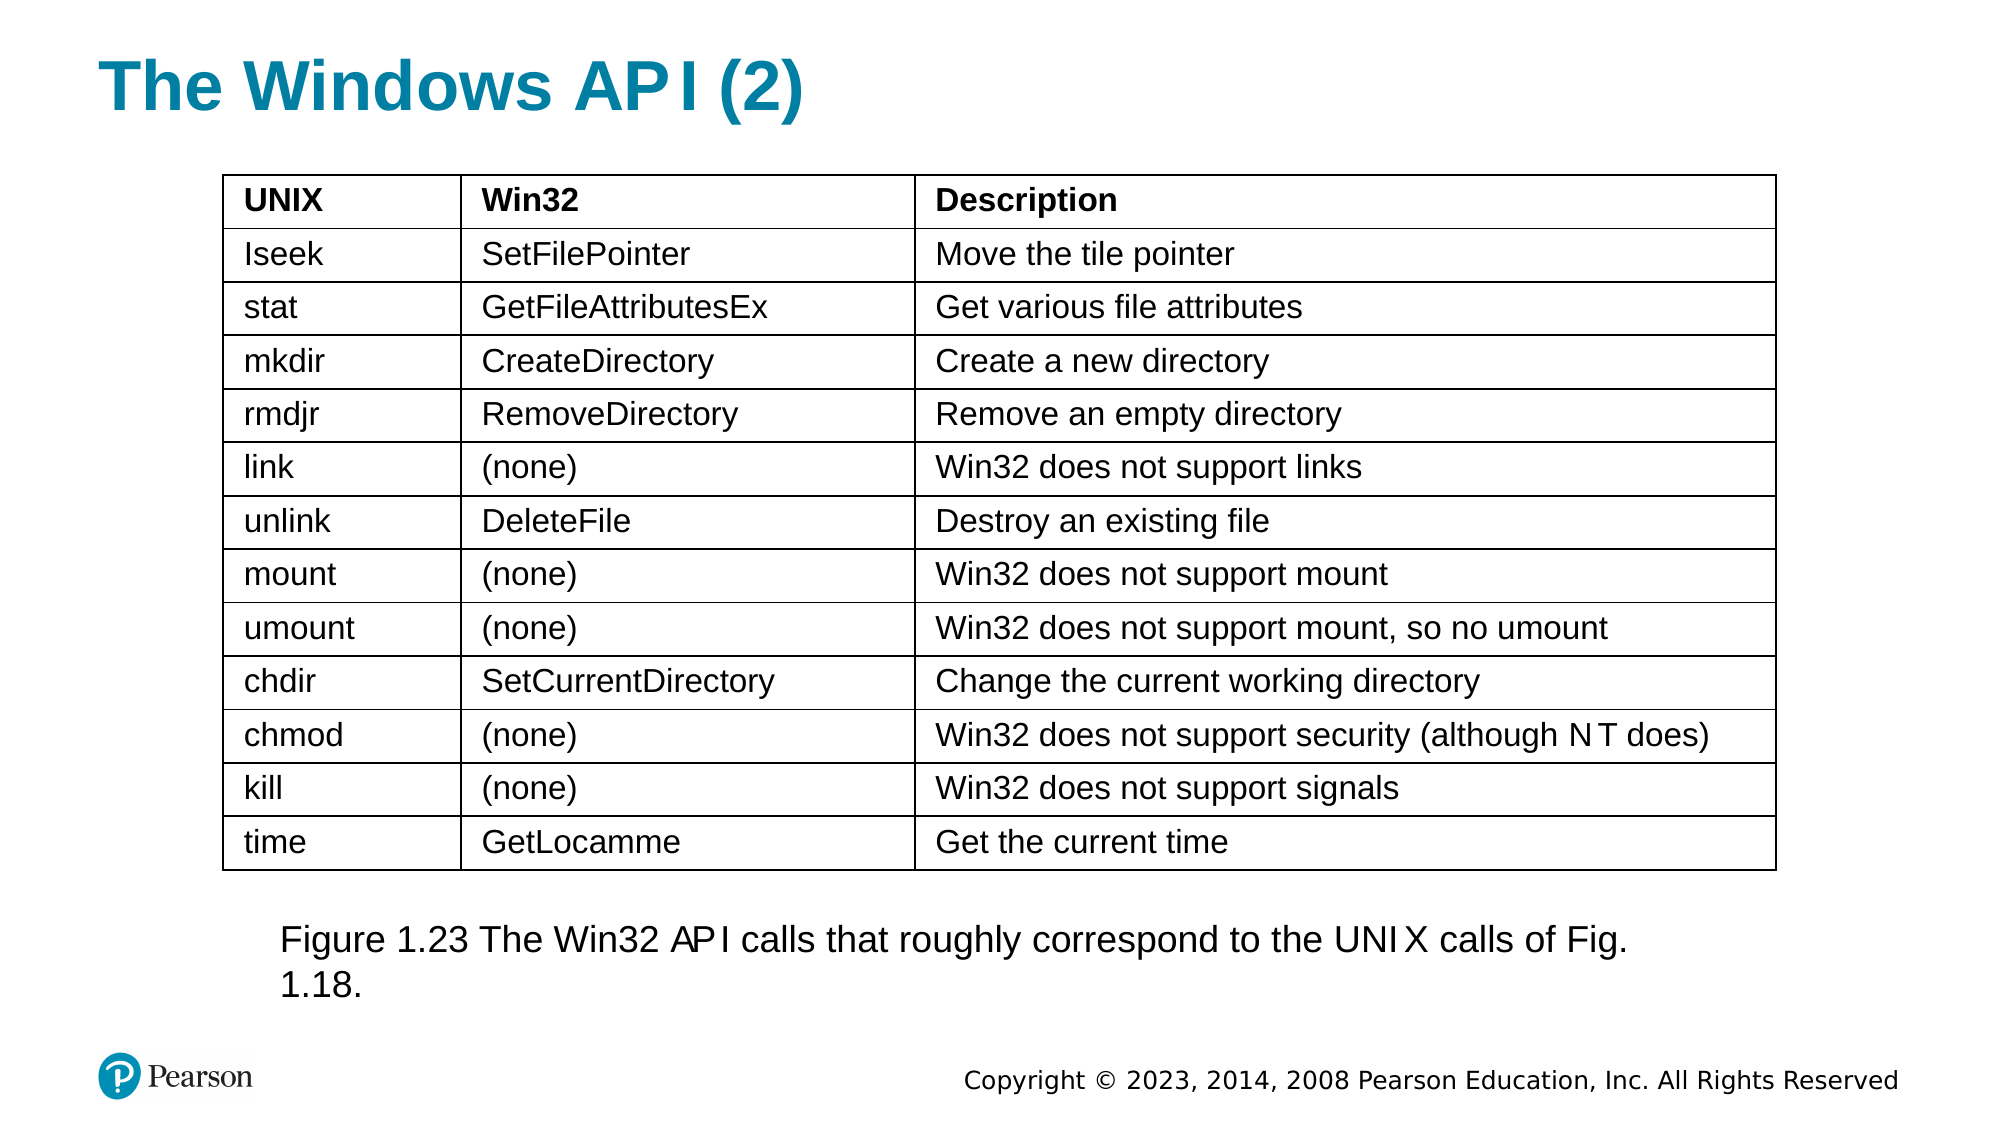

# The Windows A P I (2)
| UNIX | Win32 | Description |
| --- | --- | --- |
| Iseek | SetFilePointer | Move the tile pointer |
| stat | GetFileAttributesEx | Get various file attributes |
| mkdir | CreateDirectory | Create a new directory |
| rmdjr | RemoveDirectory | Remove an empty directory |
| link | (none) | Win32 does not support links |
| unlink | DeleteFile | Destroy an existing file |
| mount | (none) | Win32 does not support mount |
| umount | (none) | Win32 does not support mount, so no umount |
| chdir | SetCurrentDirectory | Change the current working directory |
| chmod | (none) | Win32 does not support security (although N T does) |
| kill | (none) | Win32 does not support signals |
| time | GetLocamme | Get the current time |
Figure 1.23 The Win32 A P I calls that roughly correspond to the U N I X calls of Fig. 1.18.